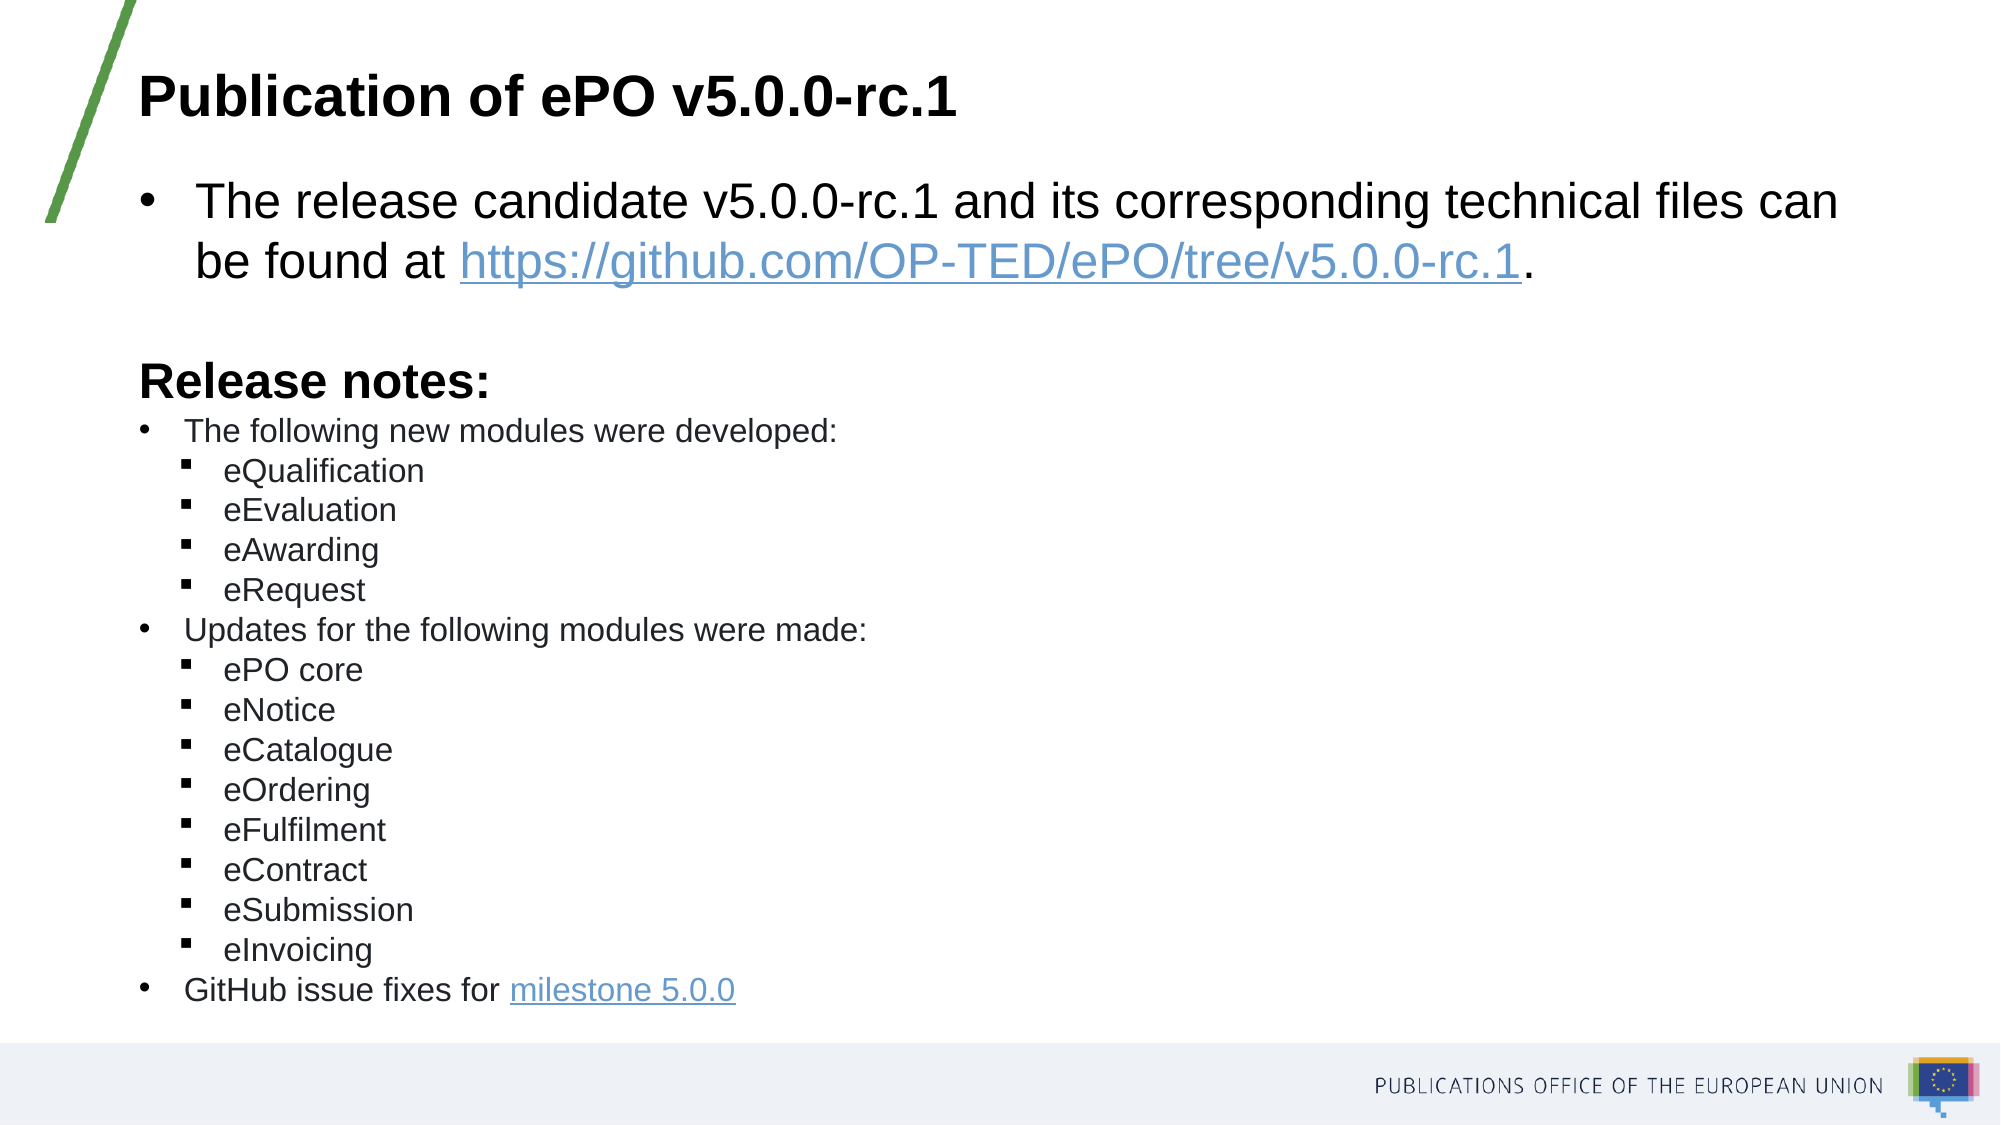

Publication of ePO v5.0.0-rc.1
The release candidate v5.0.0-rc.1 and its corresponding technical files can be found at https://github.com/OP-TED/ePO/tree/v5.0.0-rc.1.

Release notes:
 The following new modules were developed:
 eQualification
 eEvaluation
 eAwarding
 eRequest
 Updates for the following modules were made:
 ePO core
 eNotice
 eCatalogue
 eOrdering
 eFulfilment
 eContract
 eSubmission
 eInvoicing
 GitHub issue fixes for milestone 5.0.0